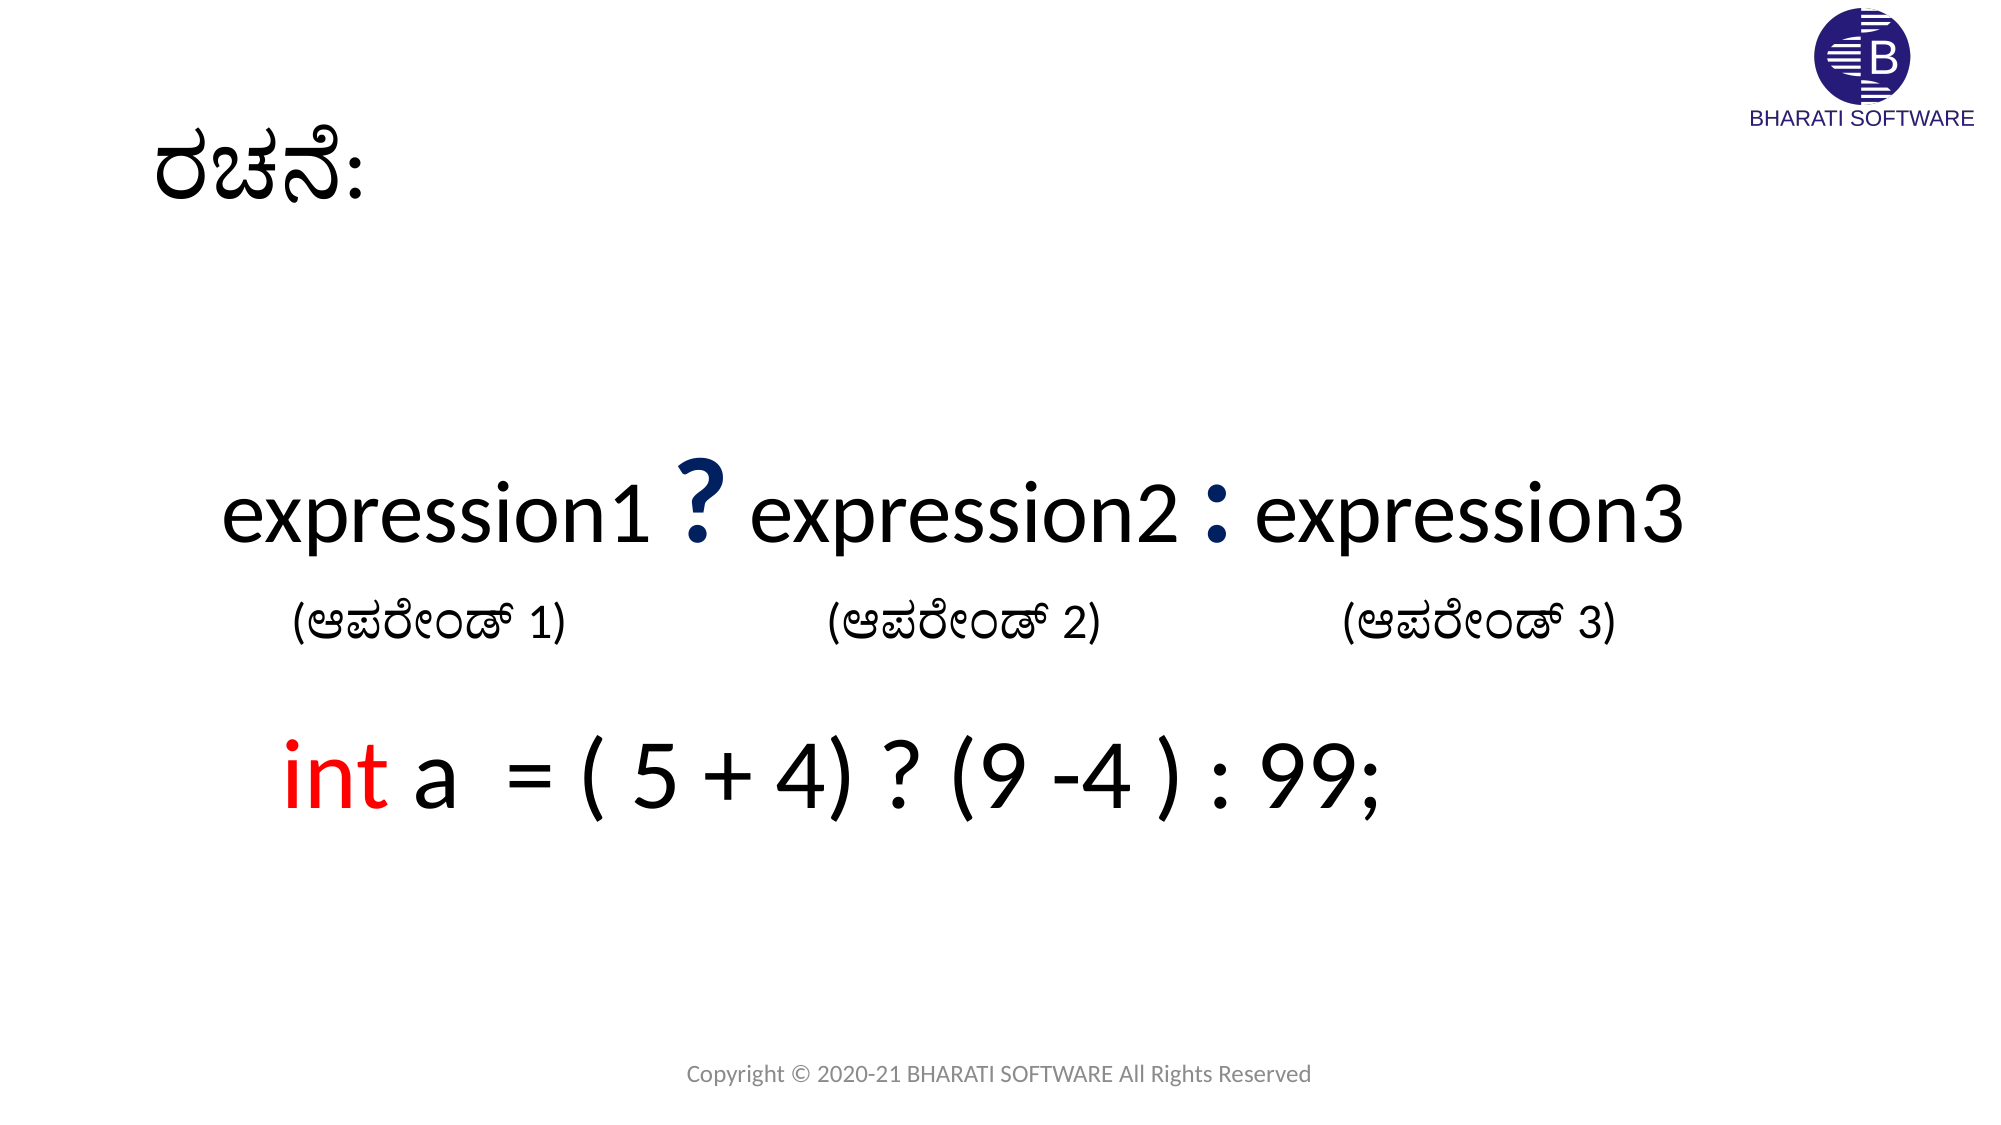

# ರಚನೆ:
expression1 ? expression2 : expression3
(ಆಪರೇಂಡ್ 1)
(ಆಪರೇಂಡ್ 2)
(ಆಪರೇಂಡ್ 3)
int a  = ( 5 + 4) ? (9 -4 ) : 99;
Copyright © 2020-21 BHARATI SOFTWARE All Rights Reserved